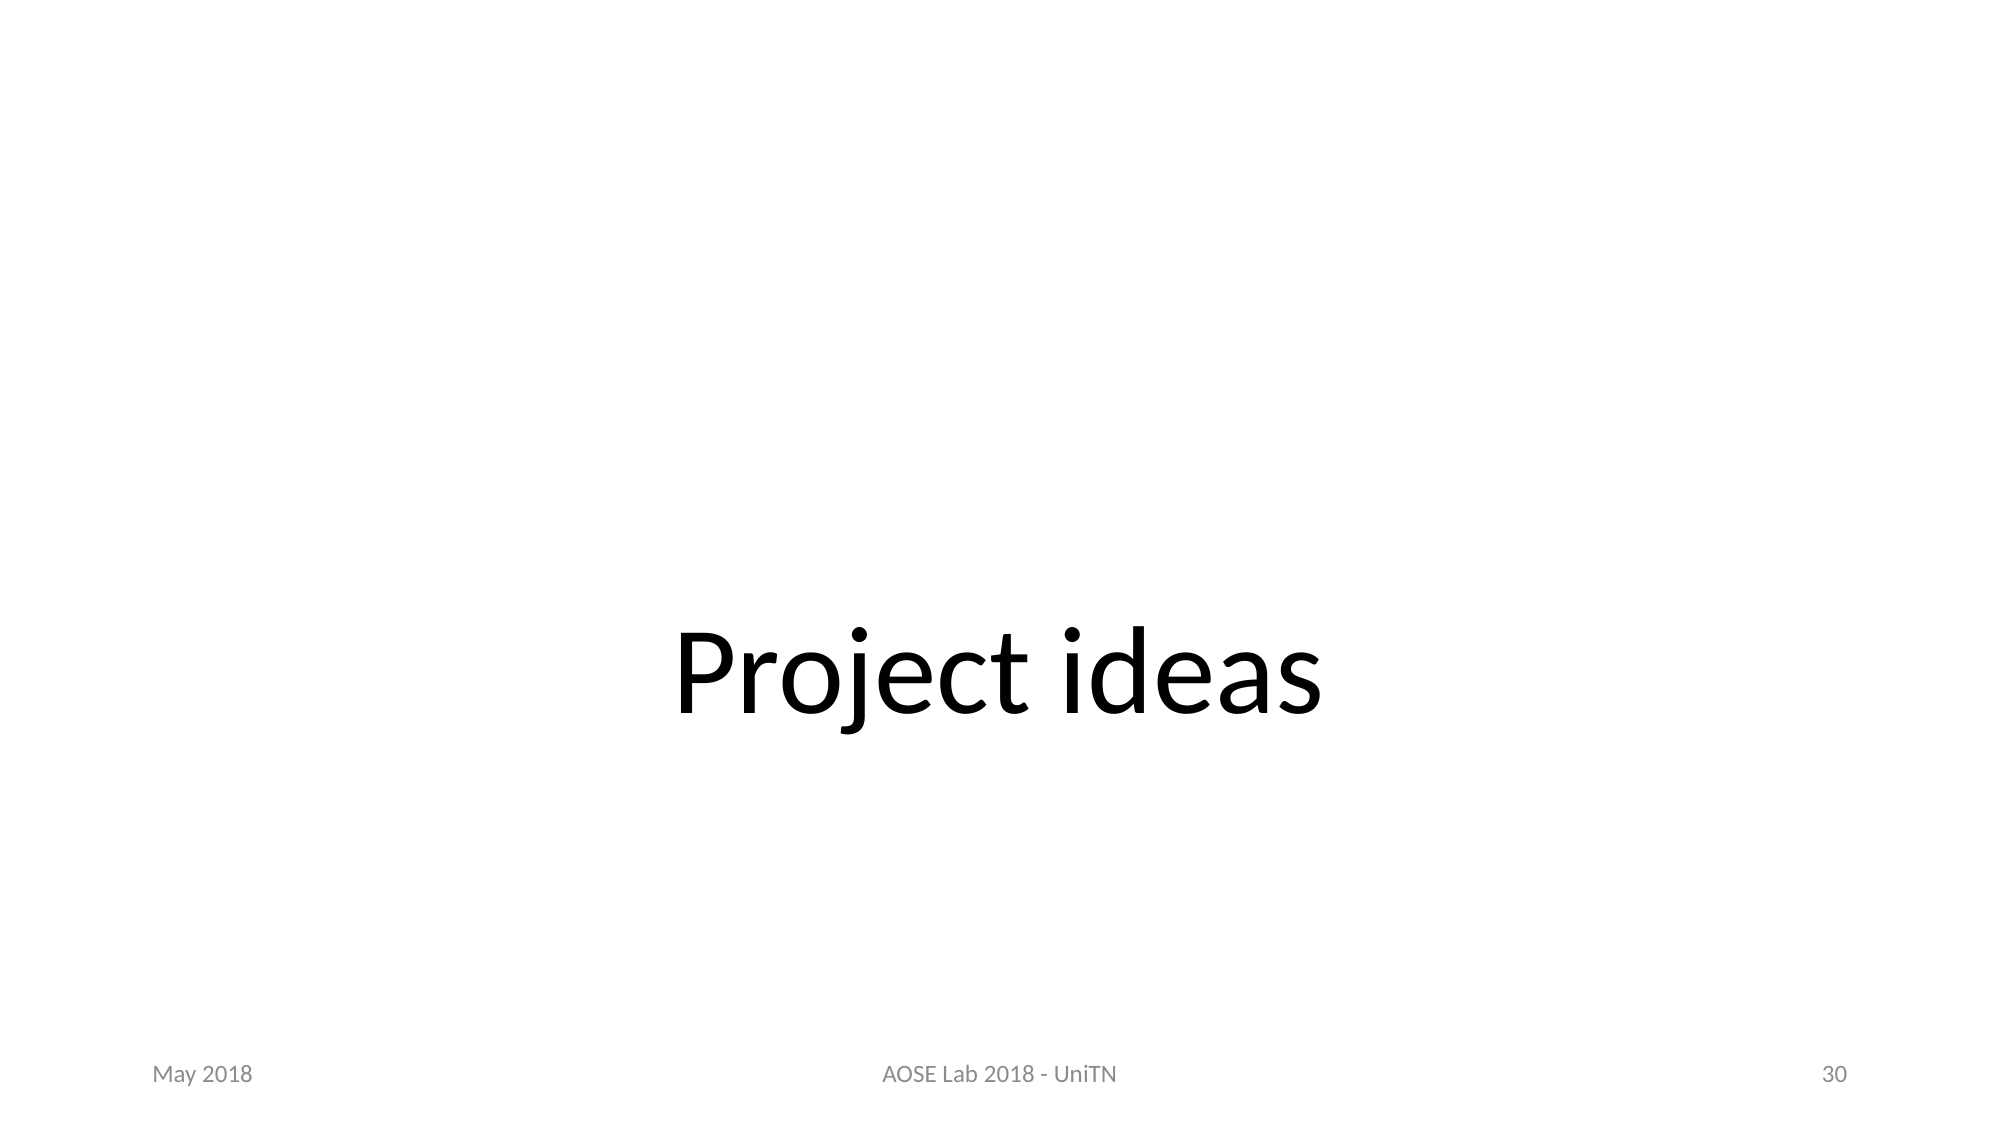

# Project ideas

May 2018
AOSE Lab 2018 - UniTN
30